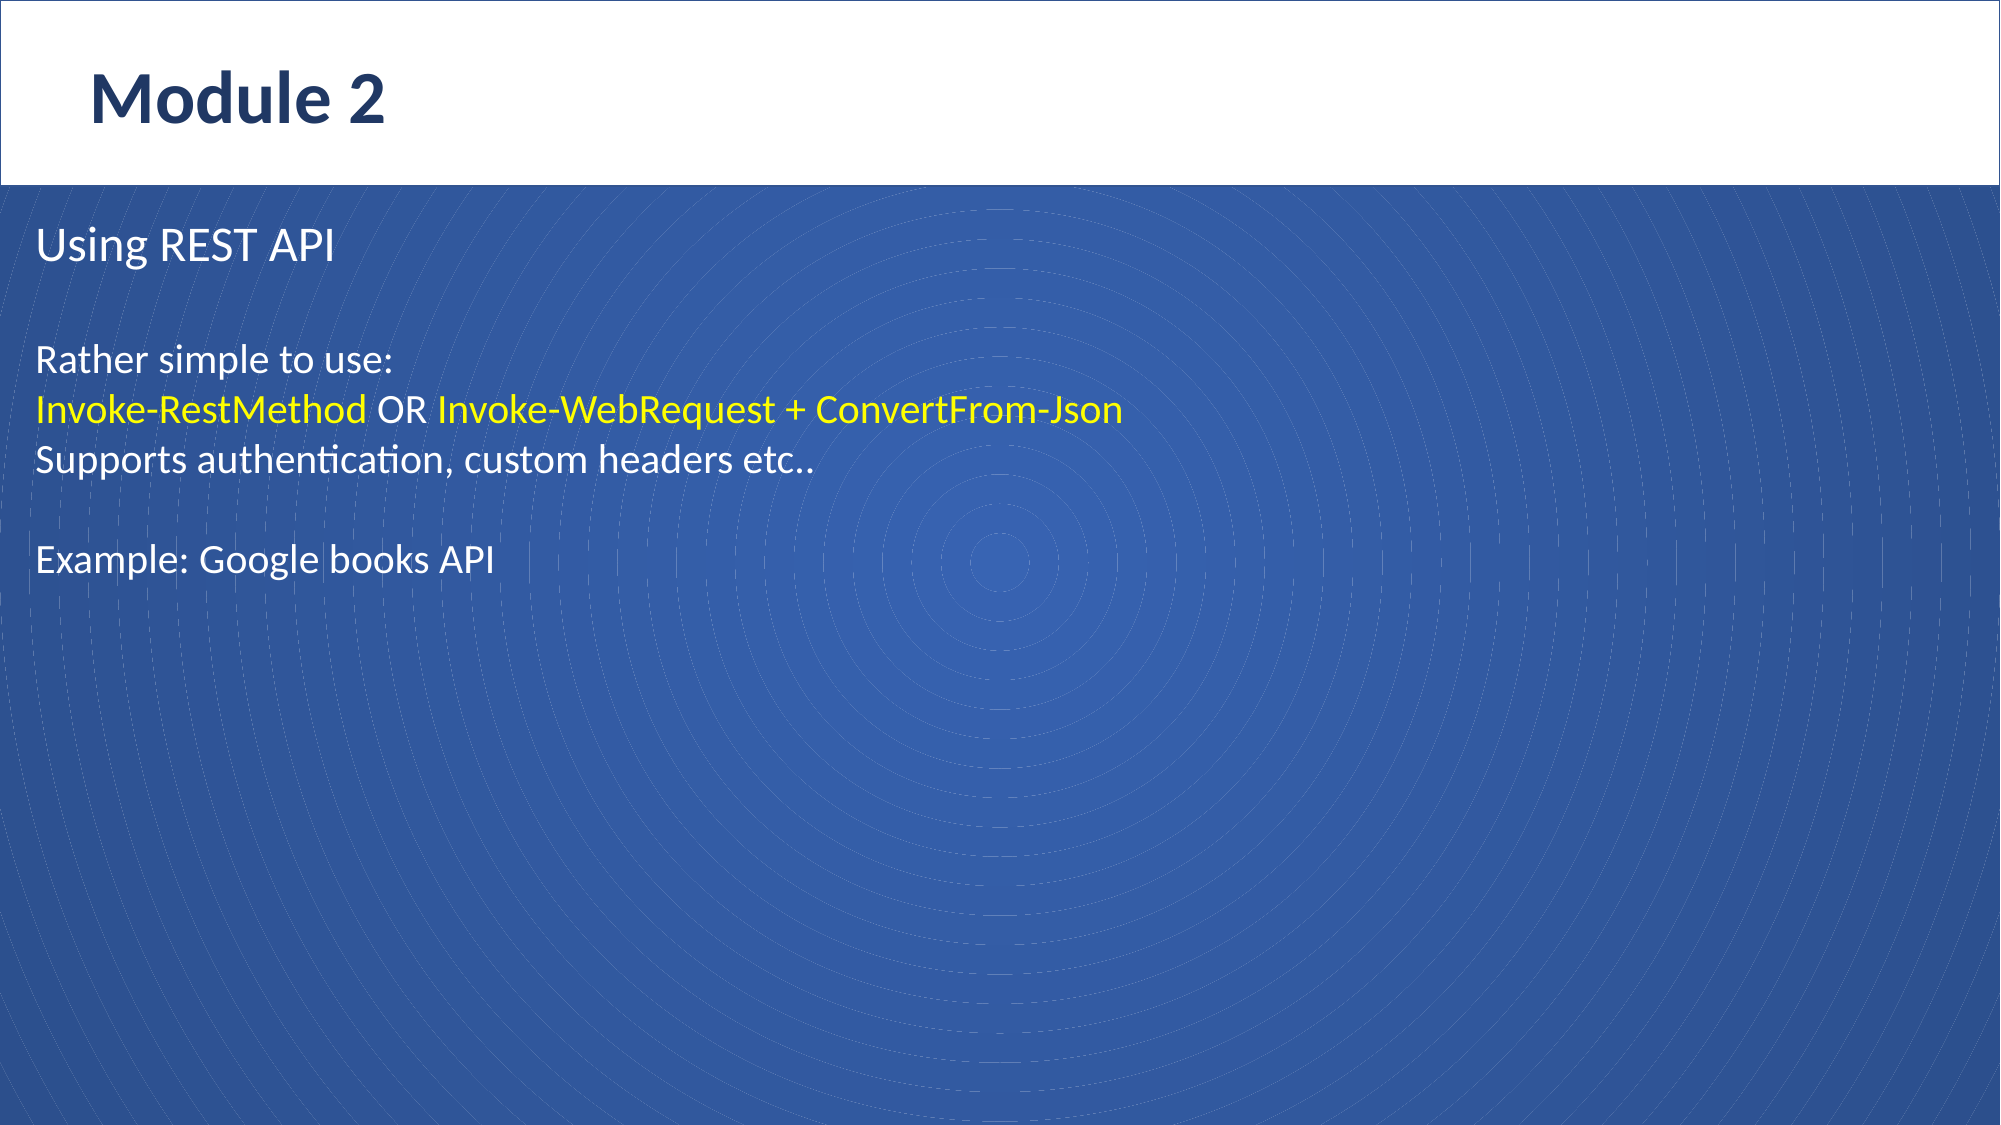

Module 2
Using REST API

Rather simple to use:
Invoke-RestMethod OR Invoke-WebRequest + ConvertFrom-Json
Supports authentication, custom headers etc..

Example: Google books API